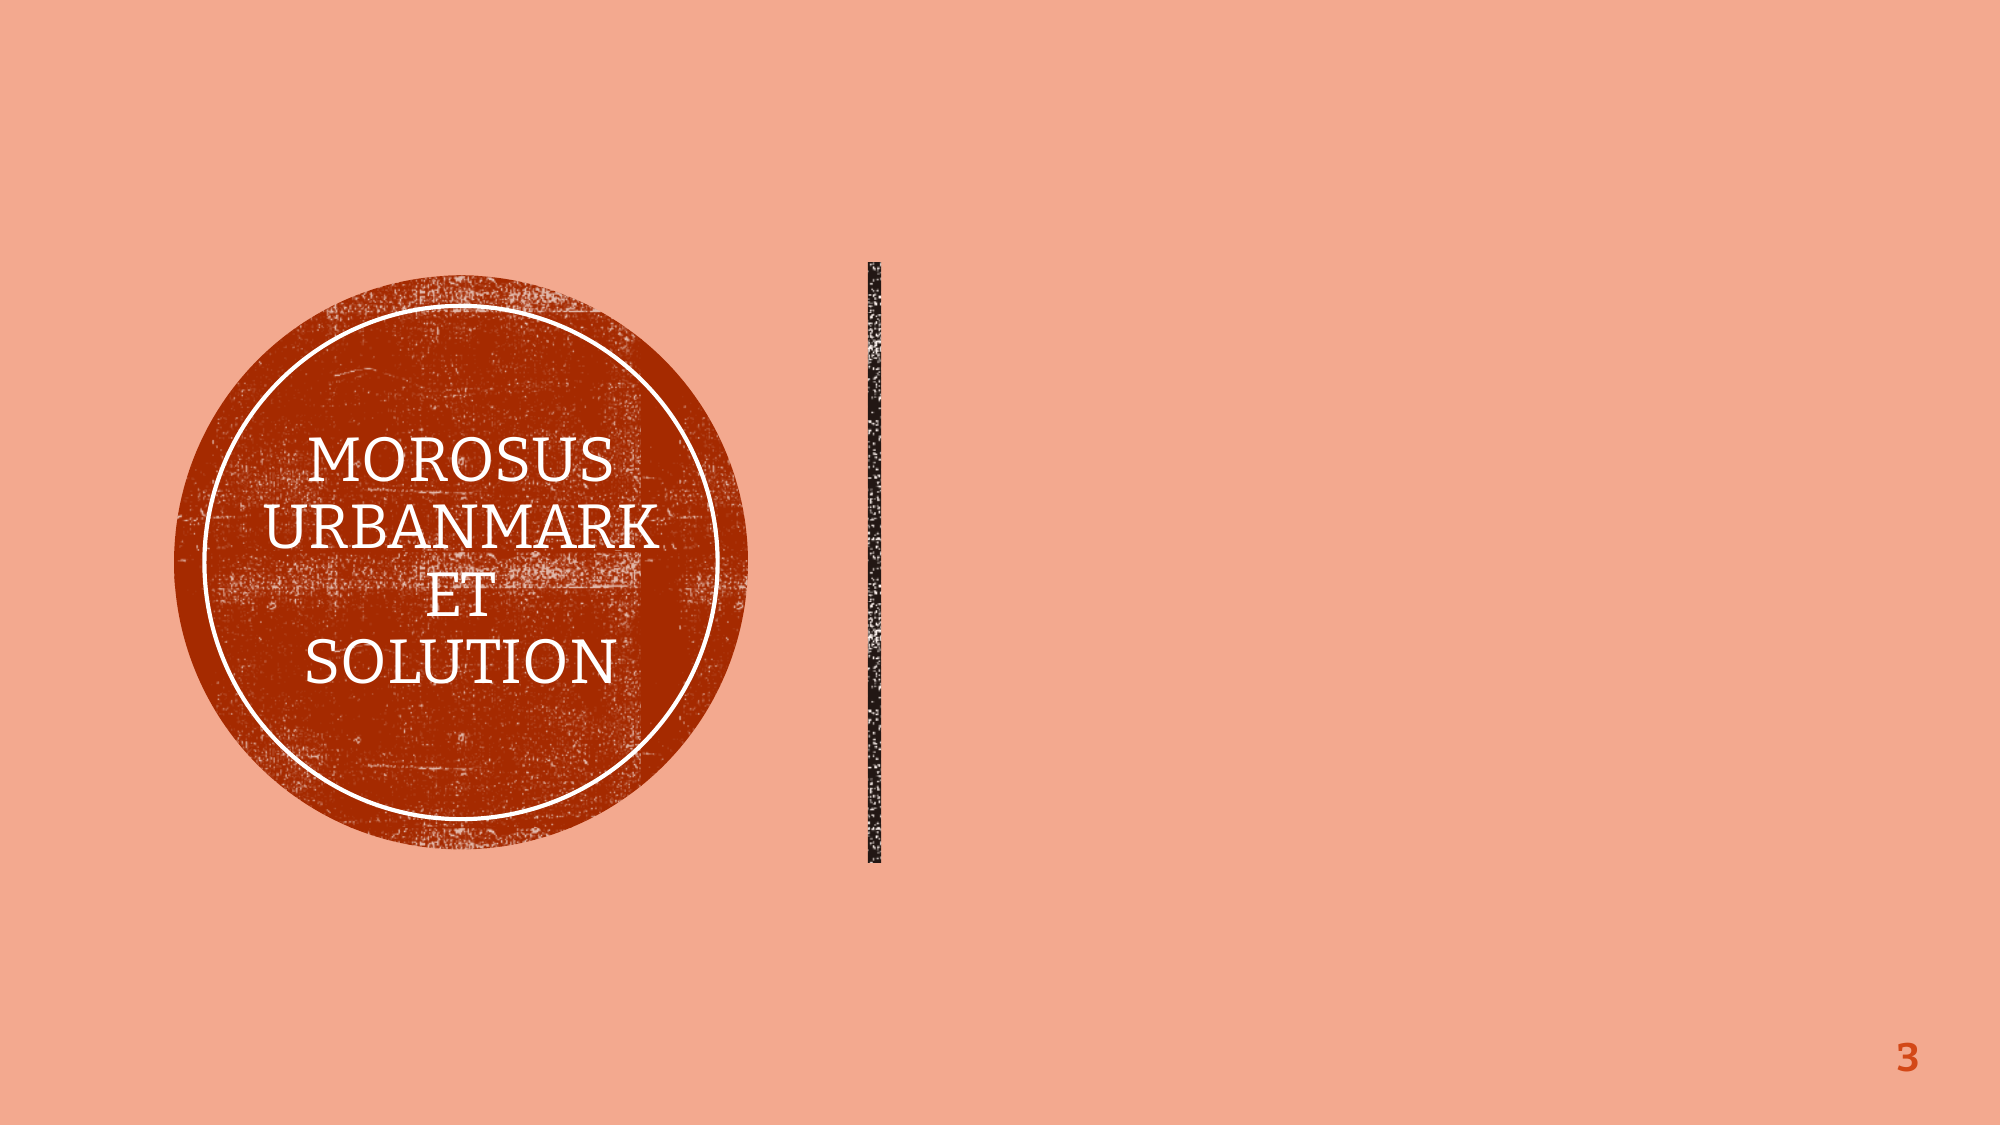

### Chart

| Category |
|---|

# MoRosus UrbanMarket Solution

3